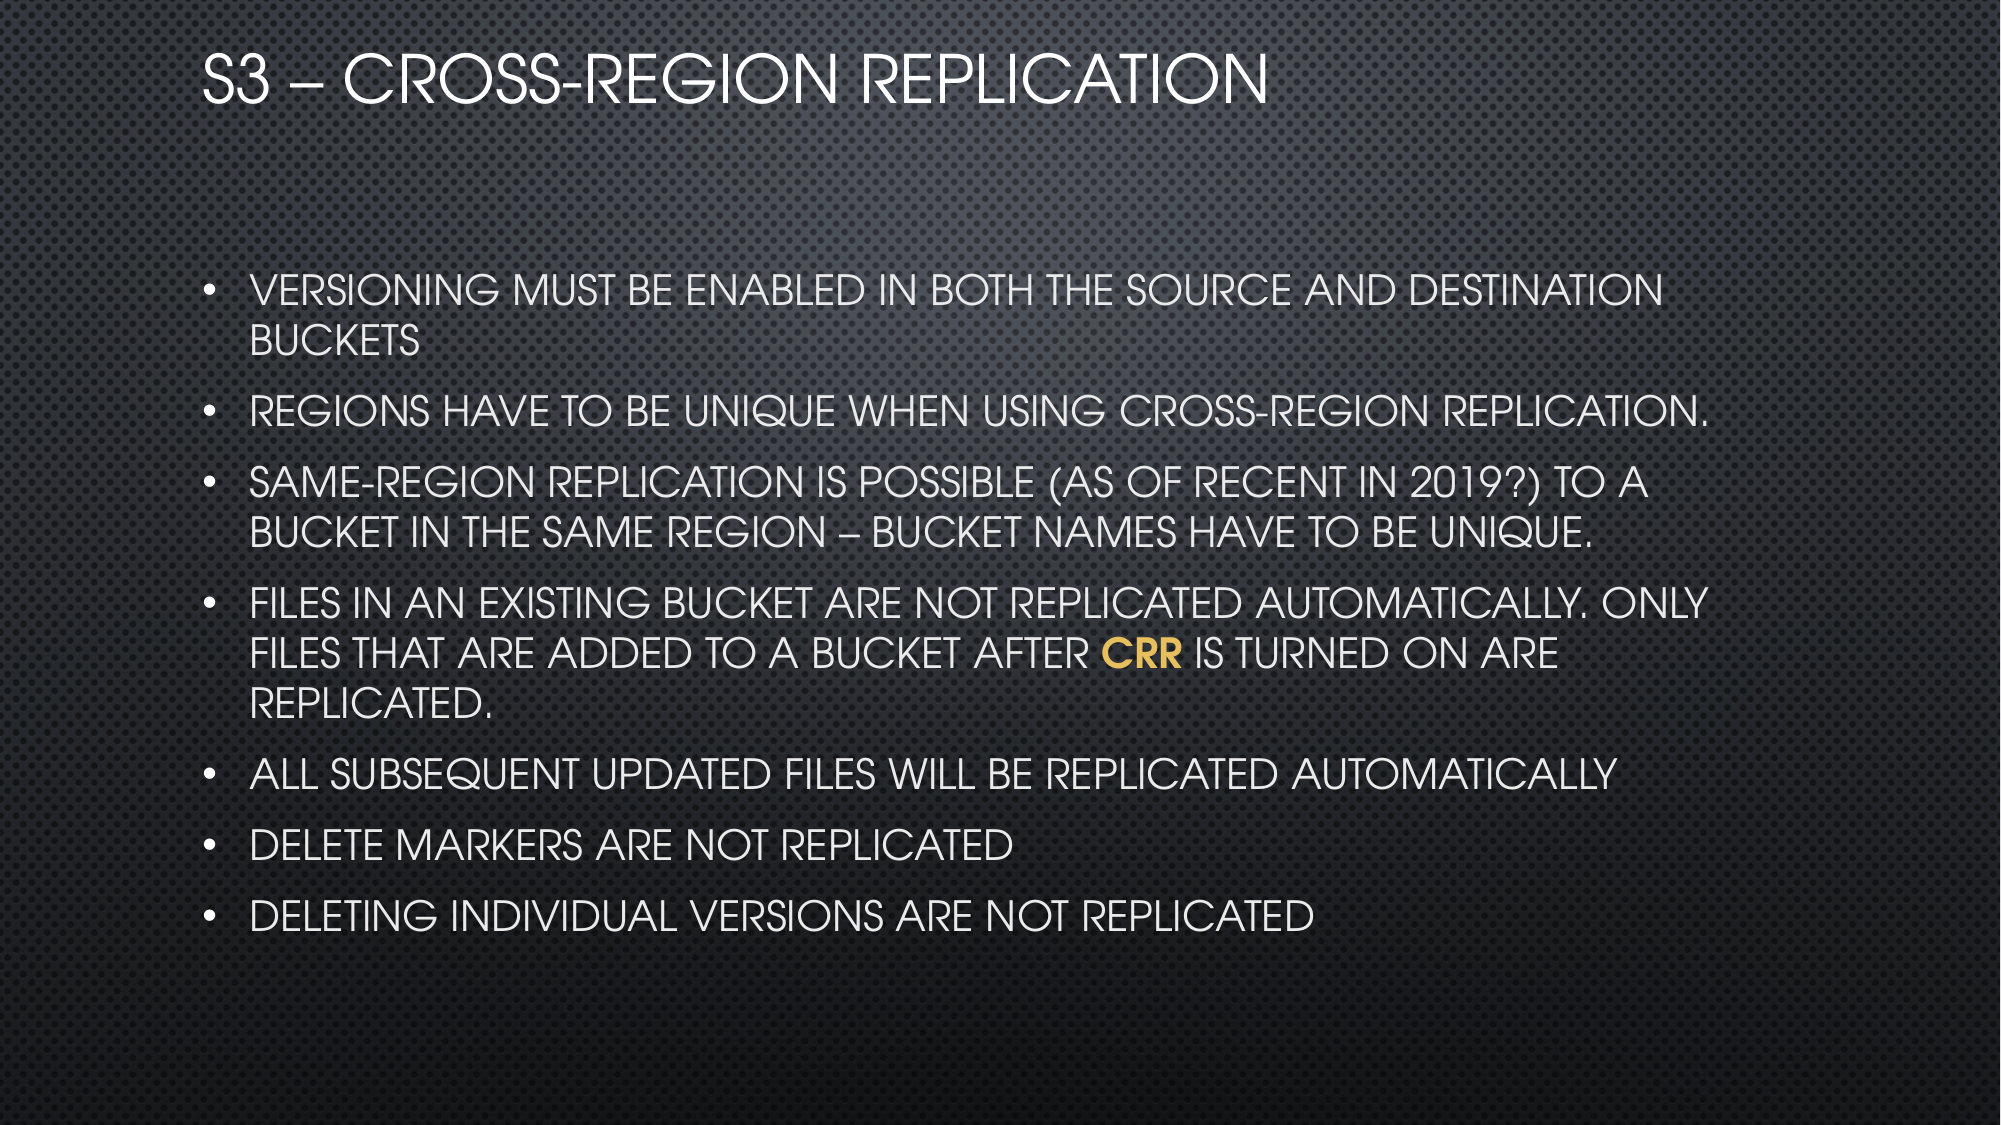

# S3 – cross-region replication

Versioning must be enabled in both the source and destination buckets
Regions have to be unique when using cross-region replication.
Same-Region replication is possible (as of recent in 2019?) to a bucket in the same region – bucket names have to be unique.
Files in an existing bucket are not replicated automatically. Only files that are added to a bucket after crr is turned on are replicated.
All subsequent updated files will be replicated automatically
Delete markers are not replicated
Deleting individual versions are not replicated